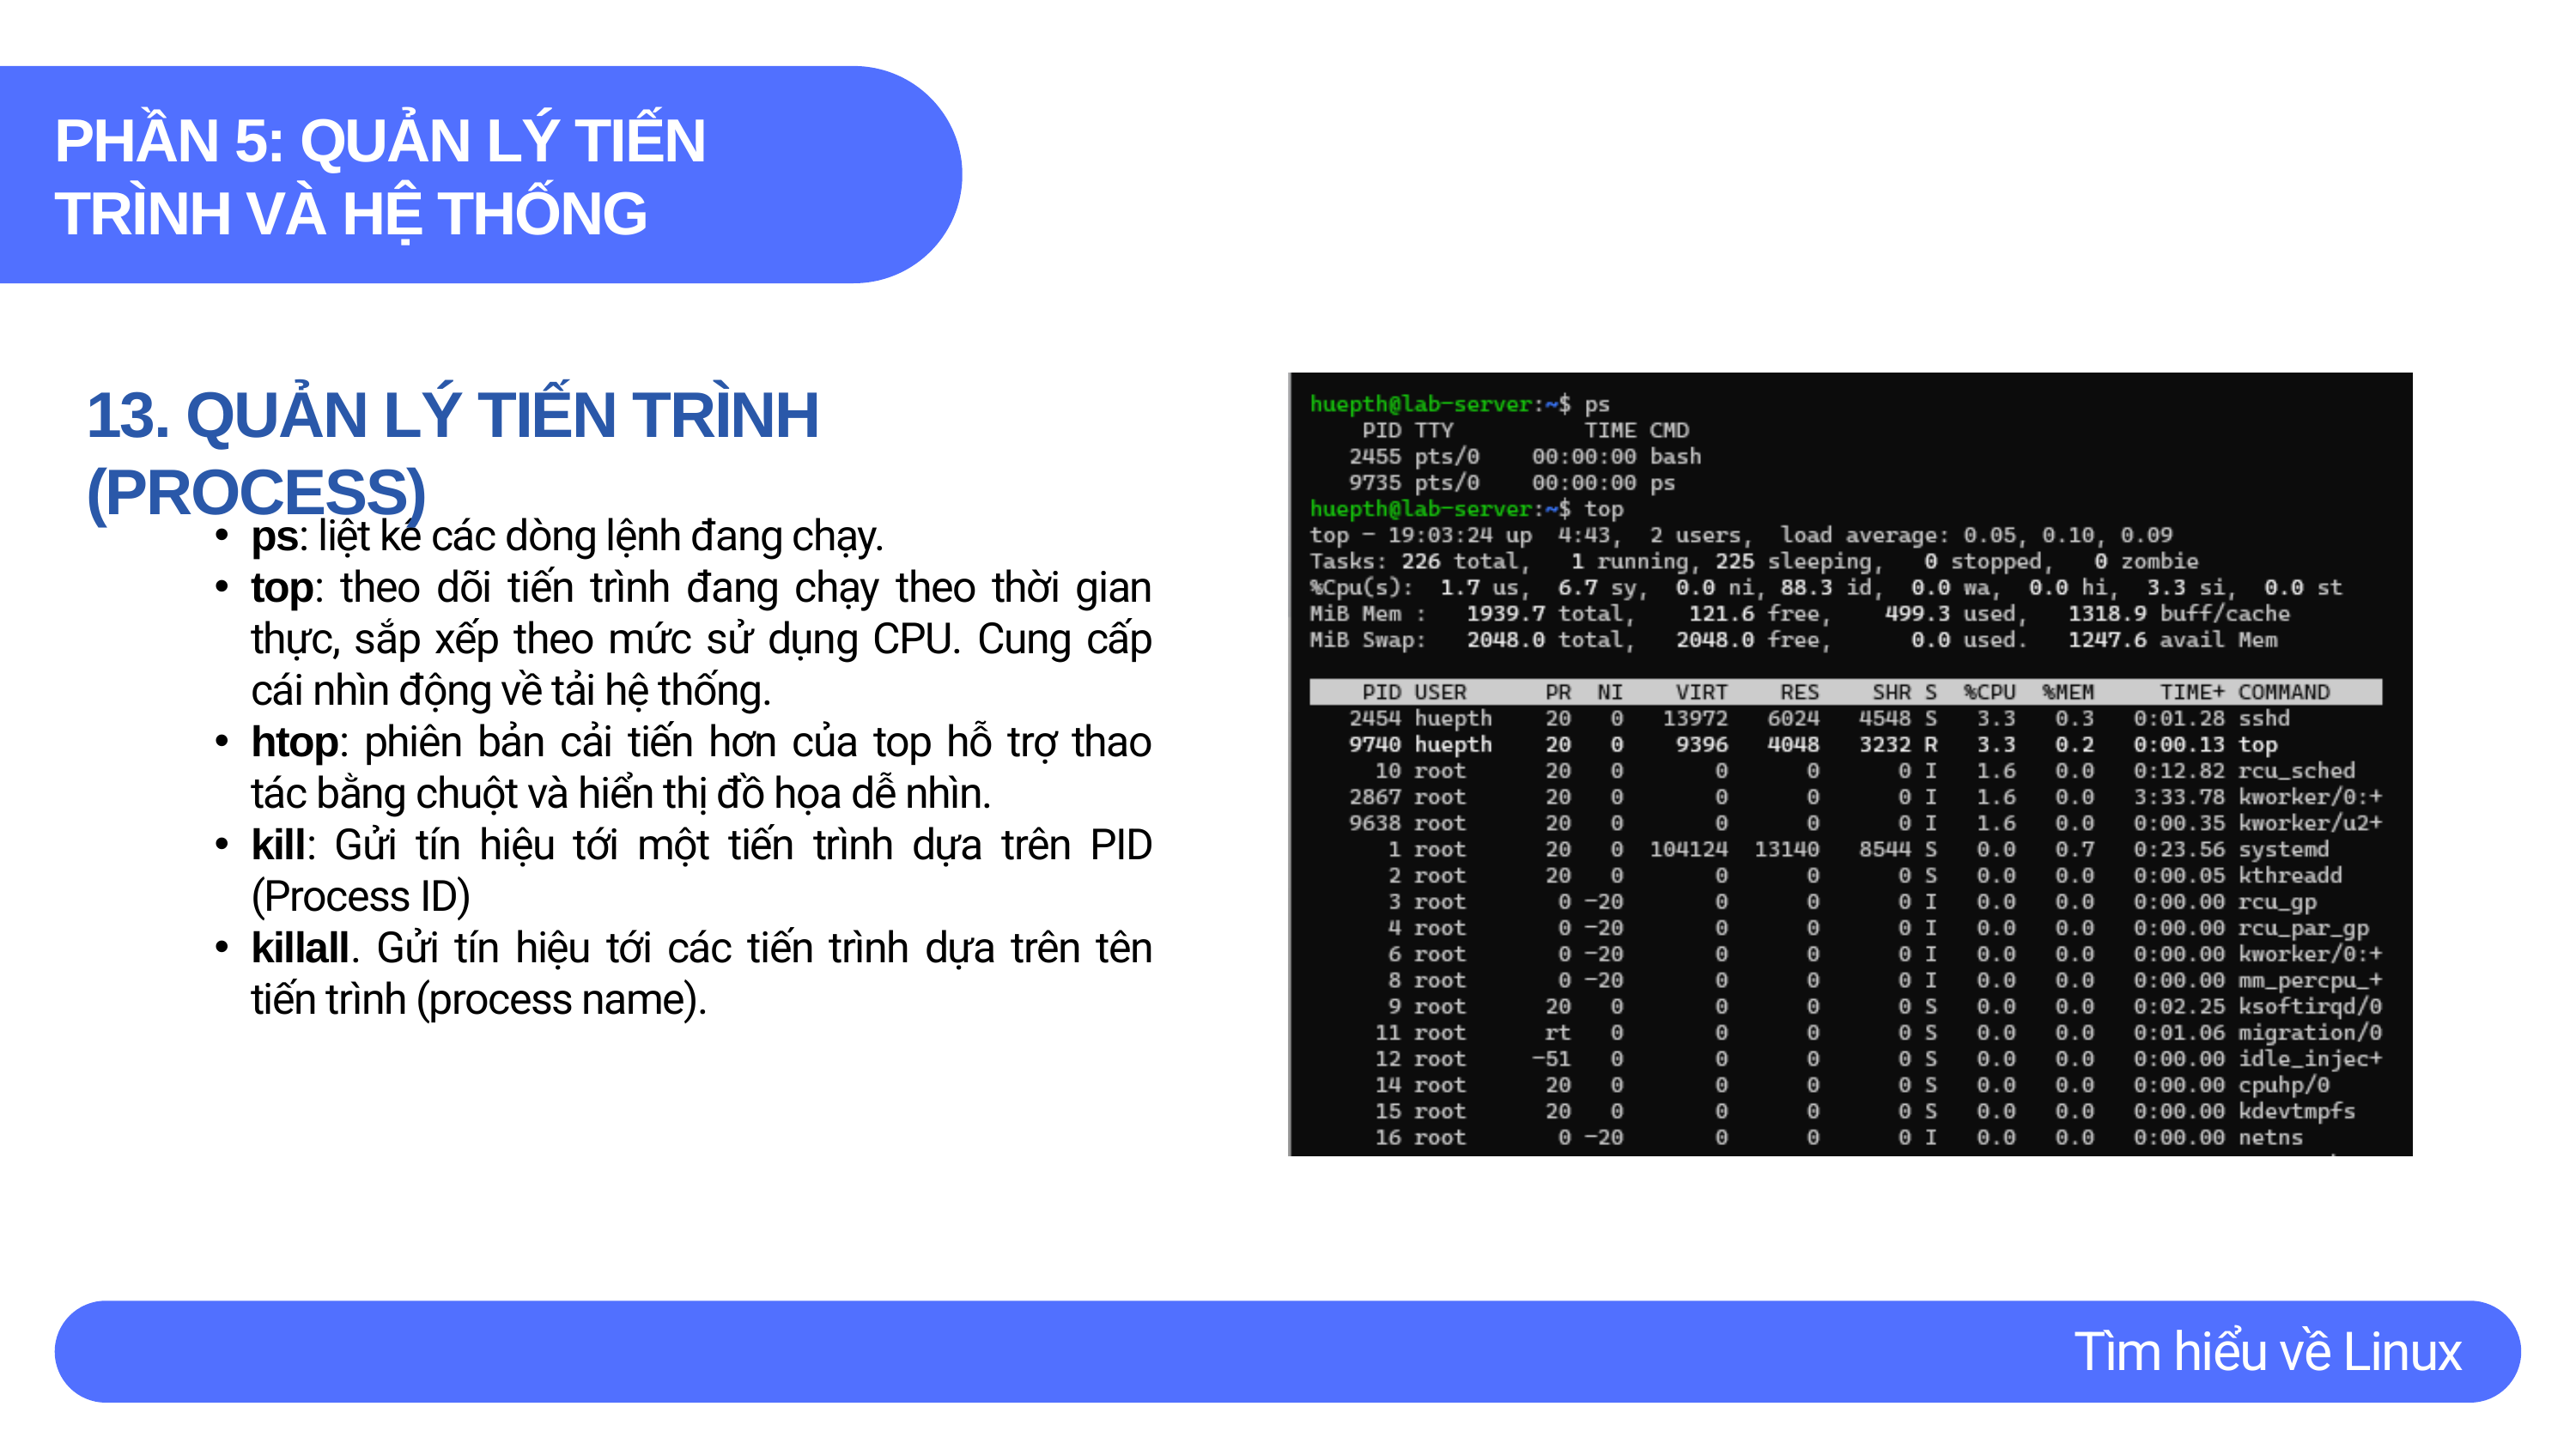

PHẦN 5: QUẢN LÝ TIẾN TRÌNH VÀ HỆ THỐNG
13. QUẢN LÝ TIẾN TRÌNH (PROCESS)

ps: liệt kê các dòng lệnh đang chạy.
top: theo dõi tiến trình đang chạy theo thời gian thực, sắp xếp theo mức sử dụng CPU. Cung cấp cái nhìn động về tải hệ thống.
htop: phiên bản cải tiến hơn của top hỗ trợ thao tác bằng chuột và hiển thị đồ họa dễ nhìn.
kill: Gửi tín hiệu tới một tiến trình dựa trên PID (Process ID)
killall. Gửi tín hiệu tới các tiến trình dựa trên tên tiến trình (process name).

Tìm hiểu về Linux